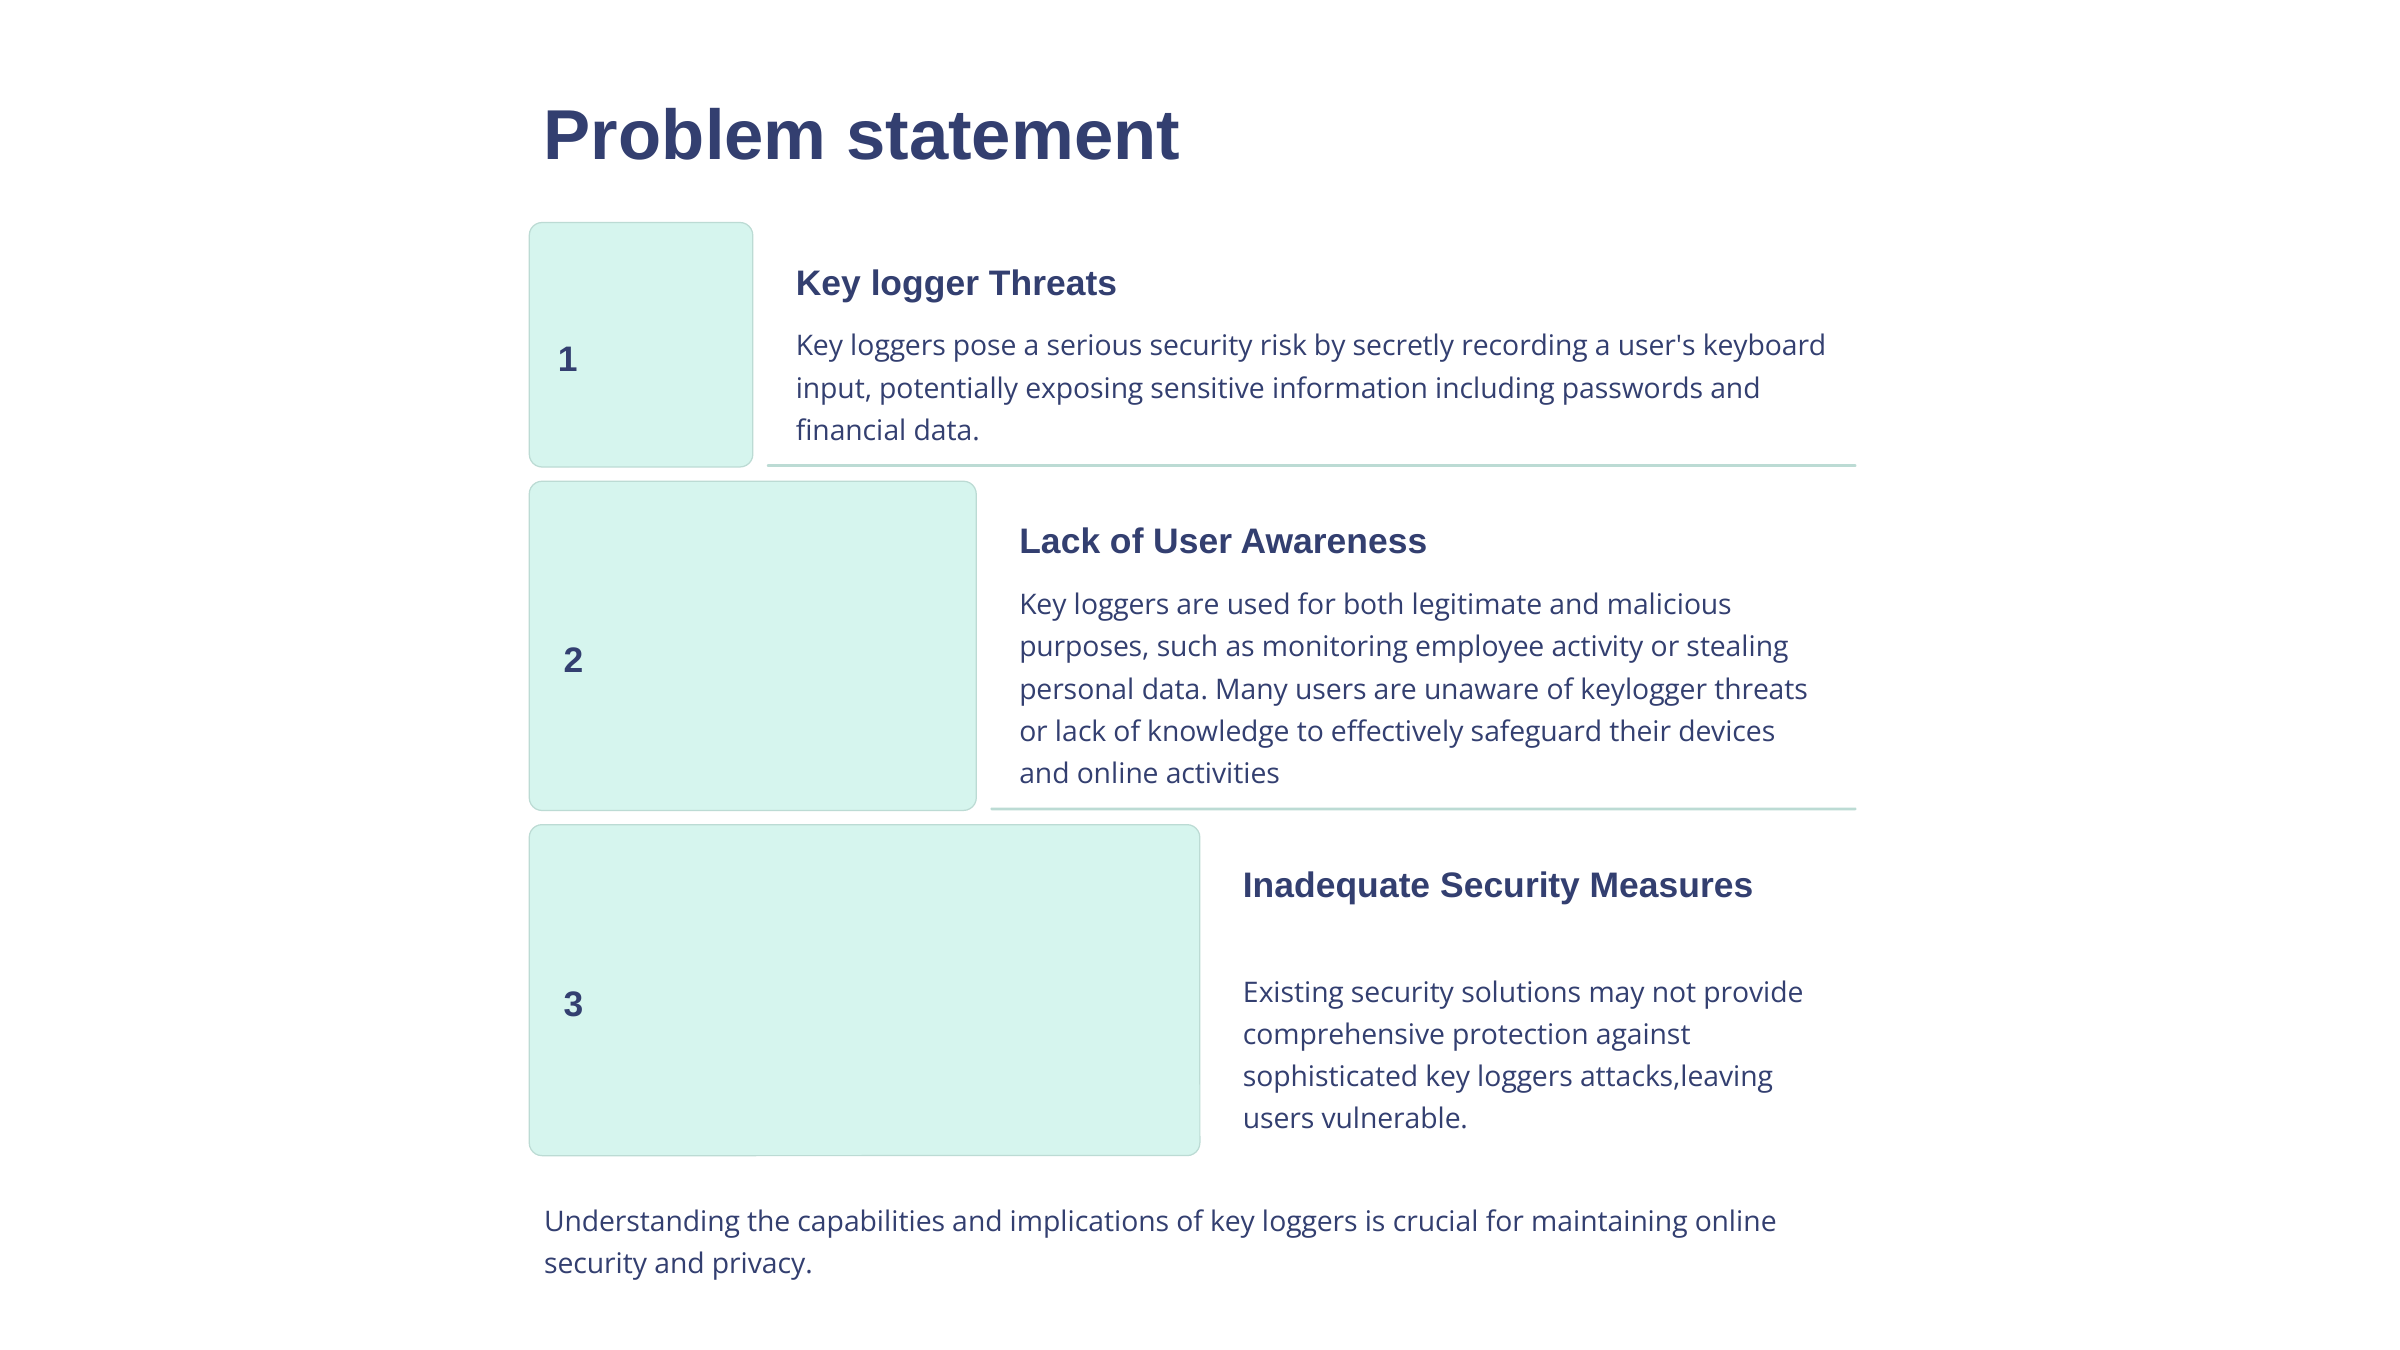

Problem statement

Key logger Threats
Key loggers pose a serious security risk by secretly recording a user's keyboard input, potentially exposing sensitive information including passwords and financial data.
1

Lack of User Awareness
Key loggers are used for both legitimate and malicious purposes, such as monitoring employee activity or stealing personal data. Many users are unaware of keylogger threats or lack of knowledge to effectively safeguard their devices and online activities
2

Inadequate Security Measures
Existing security solutions may not provide comprehensive protection against sophisticated key loggers attacks,leaving users vulnerable.
3
Understanding the capabilities and implications of key loggers is crucial for maintaining online security and privacy.